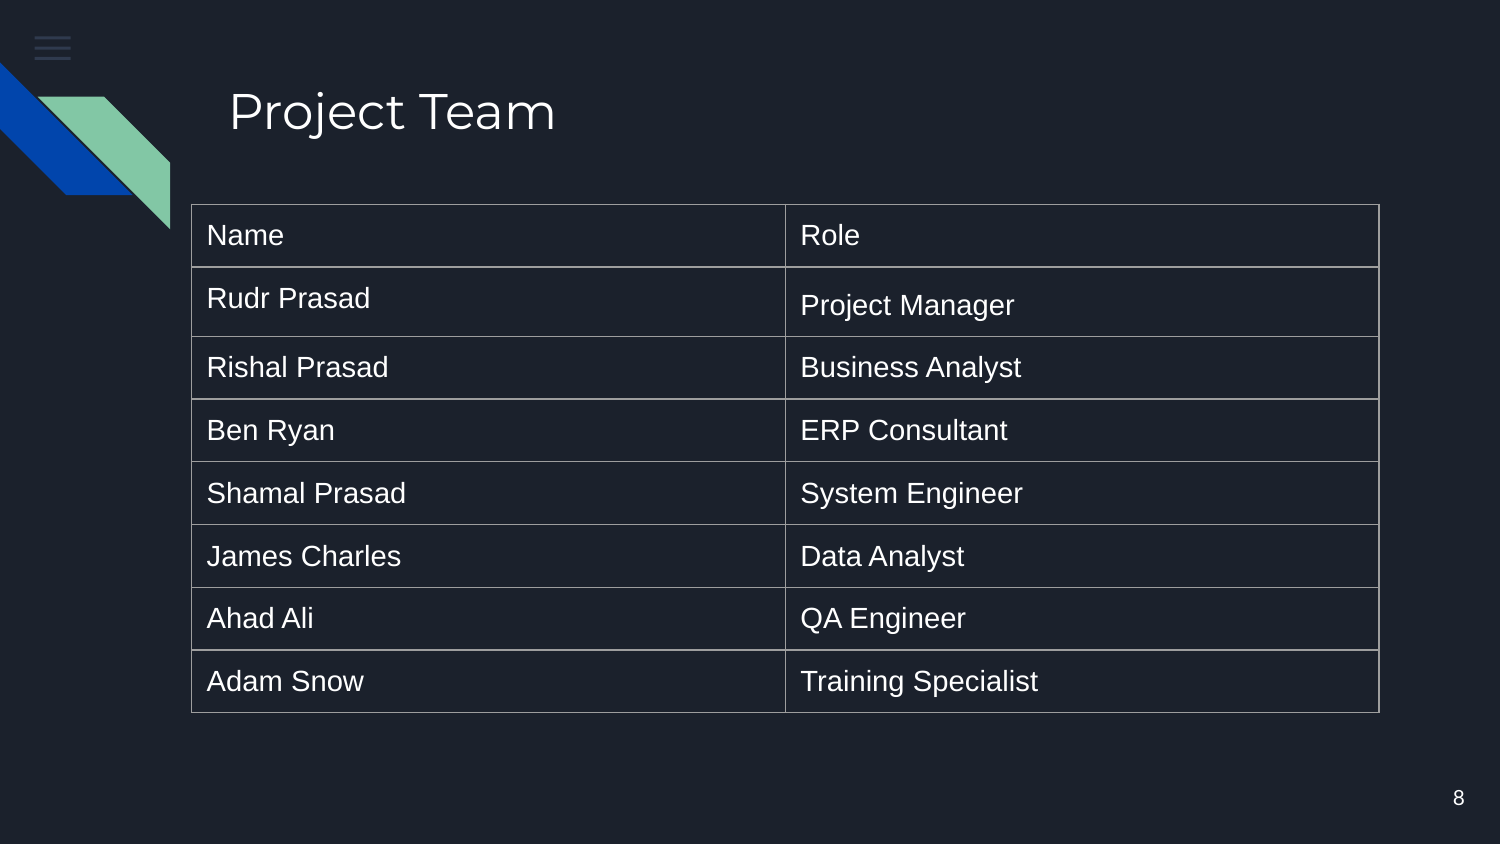

# Project Team
| Name | Role |
| --- | --- |
| Rudr Prasad | Project Manager |
| Rishal Prasad | Business Analyst |
| Ben Ryan | ERP Consultant |
| Shamal Prasad | System Engineer |
| James Charles | Data Analyst |
| Ahad Ali | QA Engineer |
| Adam Snow | Training Specialist |
8